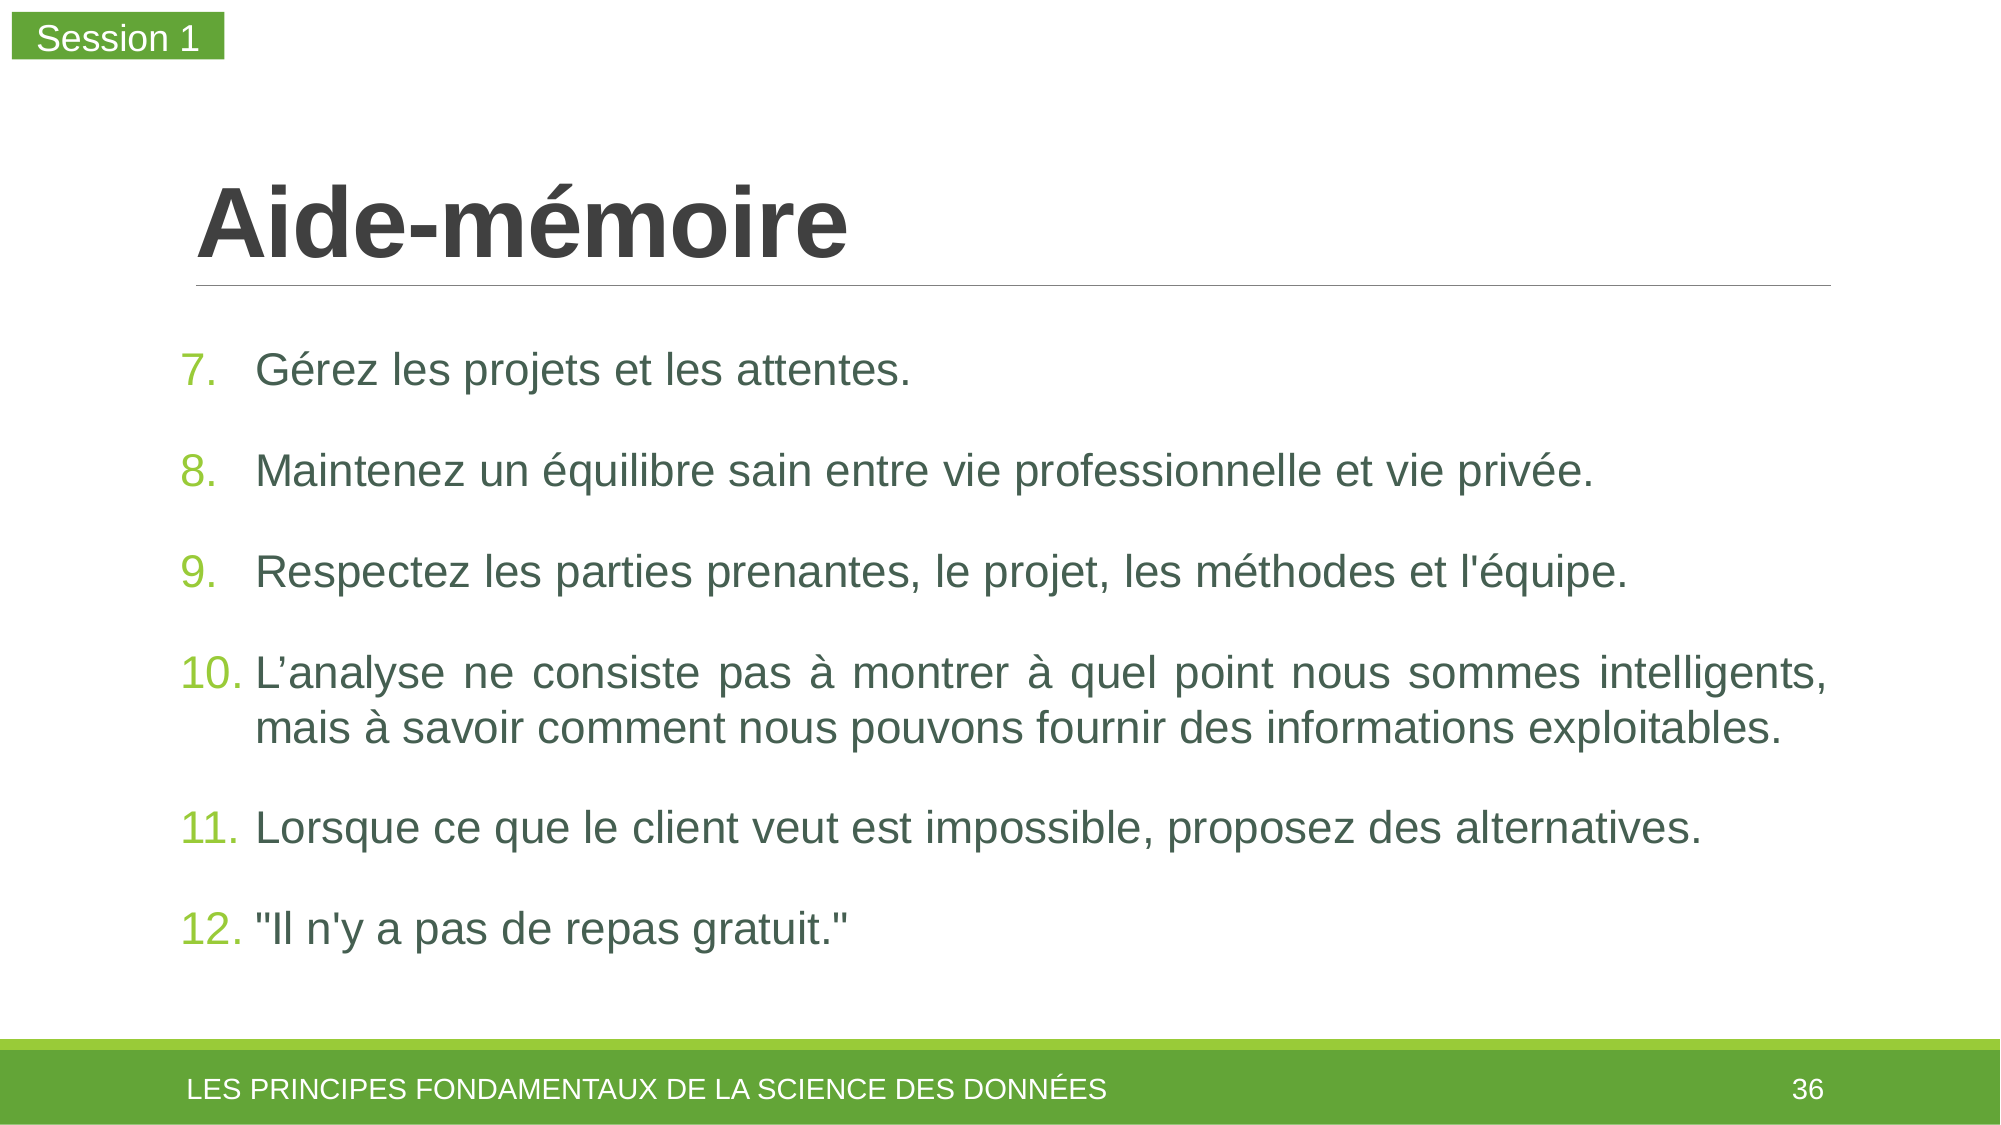

Session 1
# Aide-mémoire
Gérez les projets et les attentes.
Maintenez un équilibre sain entre vie professionnelle et vie privée.
Respectez les parties prenantes, le projet, les méthodes et l'équipe.
L’analyse ne consiste pas à montrer à quel point nous sommes intelligents, mais à savoir comment nous pouvons fournir des informations exploitables.
Lorsque ce que le client veut est impossible, proposez des alternatives.
"Il n'y a pas de repas gratuit."
LES PRINCIPES FONDAMENTAUX DE LA SCIENCE DES DONNÉES
36